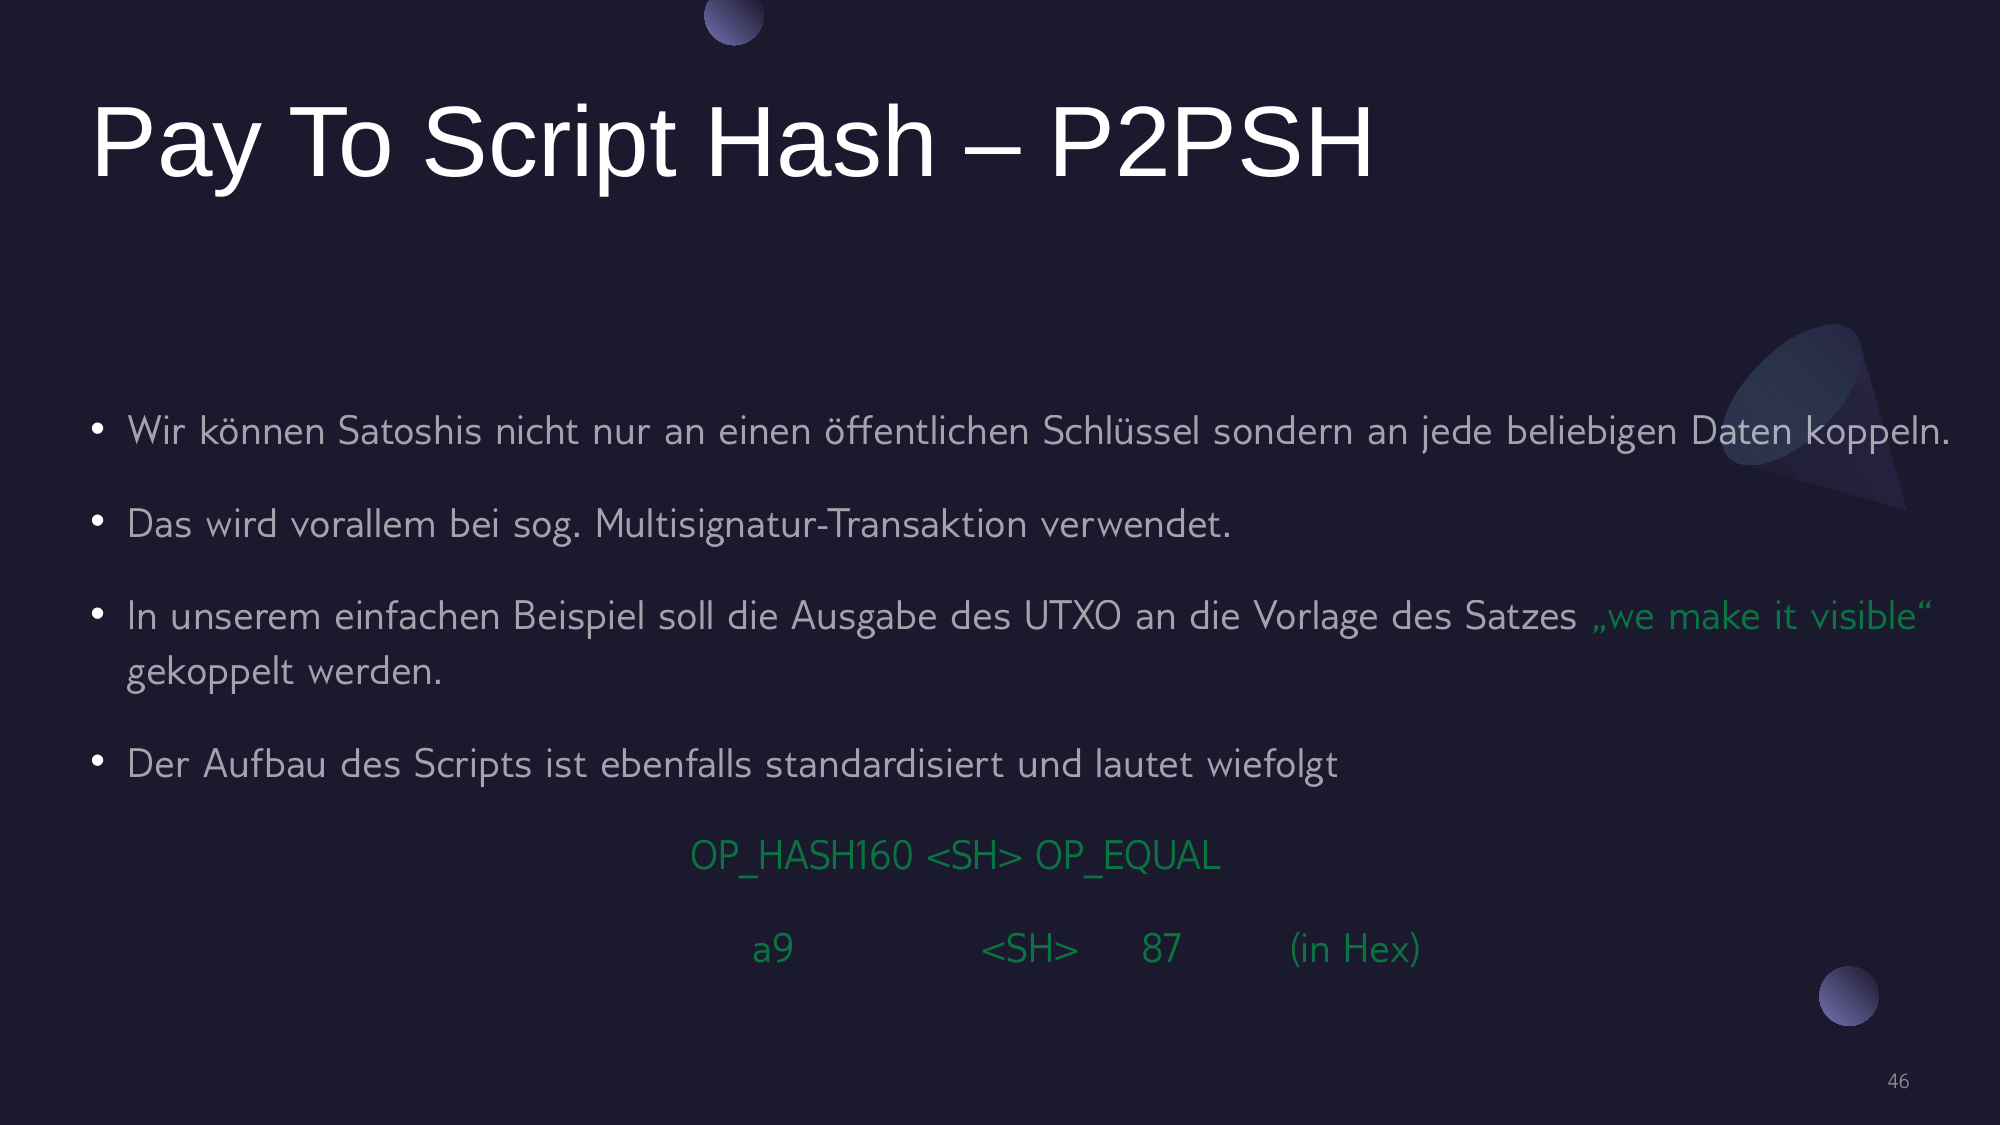

# Pay To Script Hash – P2PSH

Wir können Satoshis nicht nur an einen öffentlichen Schlüssel sondern an jede beliebigen Daten koppeln.
Das wird vorallem bei sog. Multisignatur-Transaktion verwendet.
In unserem einfachen Beispiel soll die Ausgabe des UTXO an die Vorlage des Satzes „we make it visible“ gekoppelt werden.
Der Aufbau des Scripts ist ebenfalls standardisiert und lautet wiefolgt
				OP_HASH160 <SH> OP_EQUAL
                  			     a9               <SH>     87	(in Hex)
46